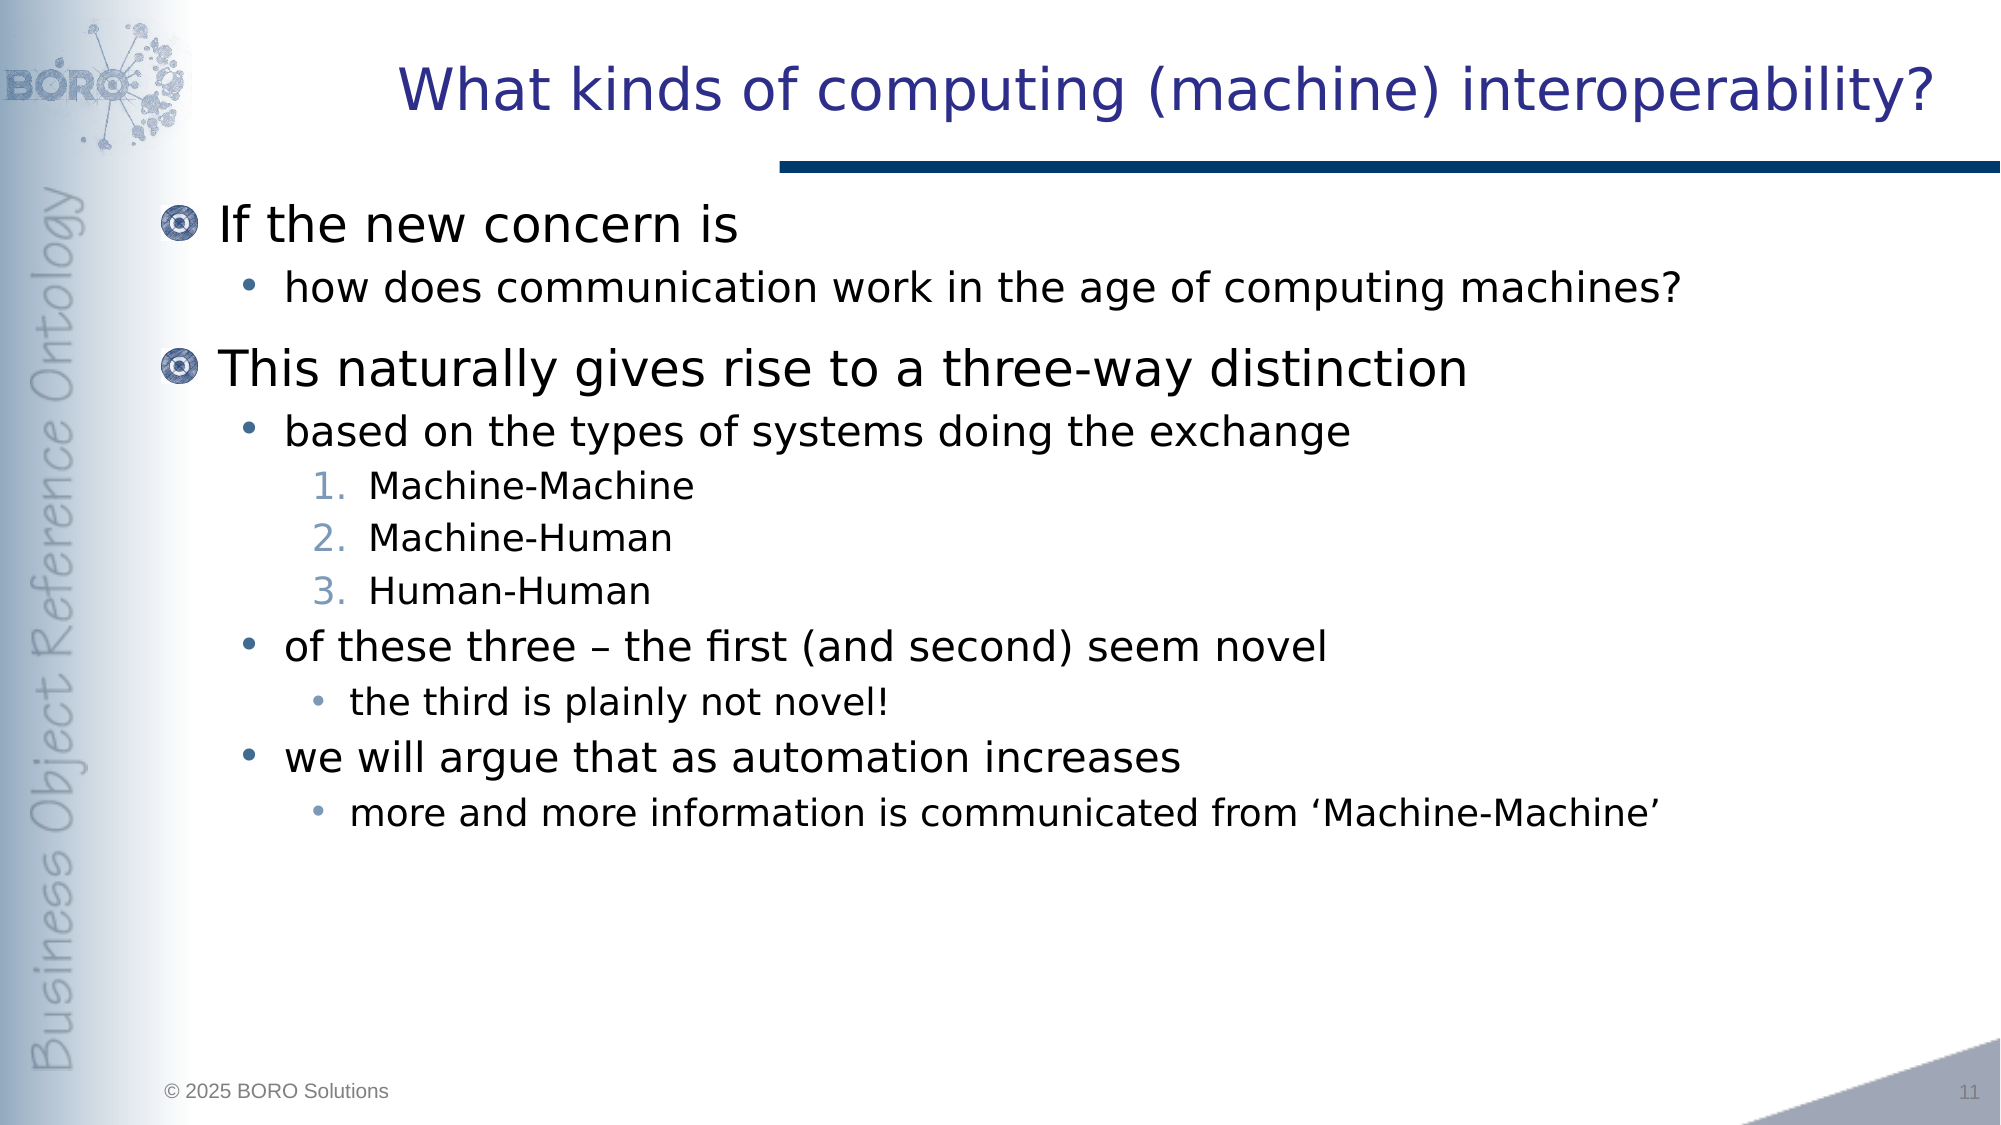

# What kinds of computing (machine) interoperability?
If the new concern is
how does communication work in the age of computing machines?
This naturally gives rise to a three-way distinction
based on the types of systems doing the exchange
Machine-Machine
Machine-Human
Human-Human
of these three – the first (and second) seem novel
the third is plainly not novel!
we will argue that as automation increases
more and more information is communicated from ‘Machine-Machine’

11